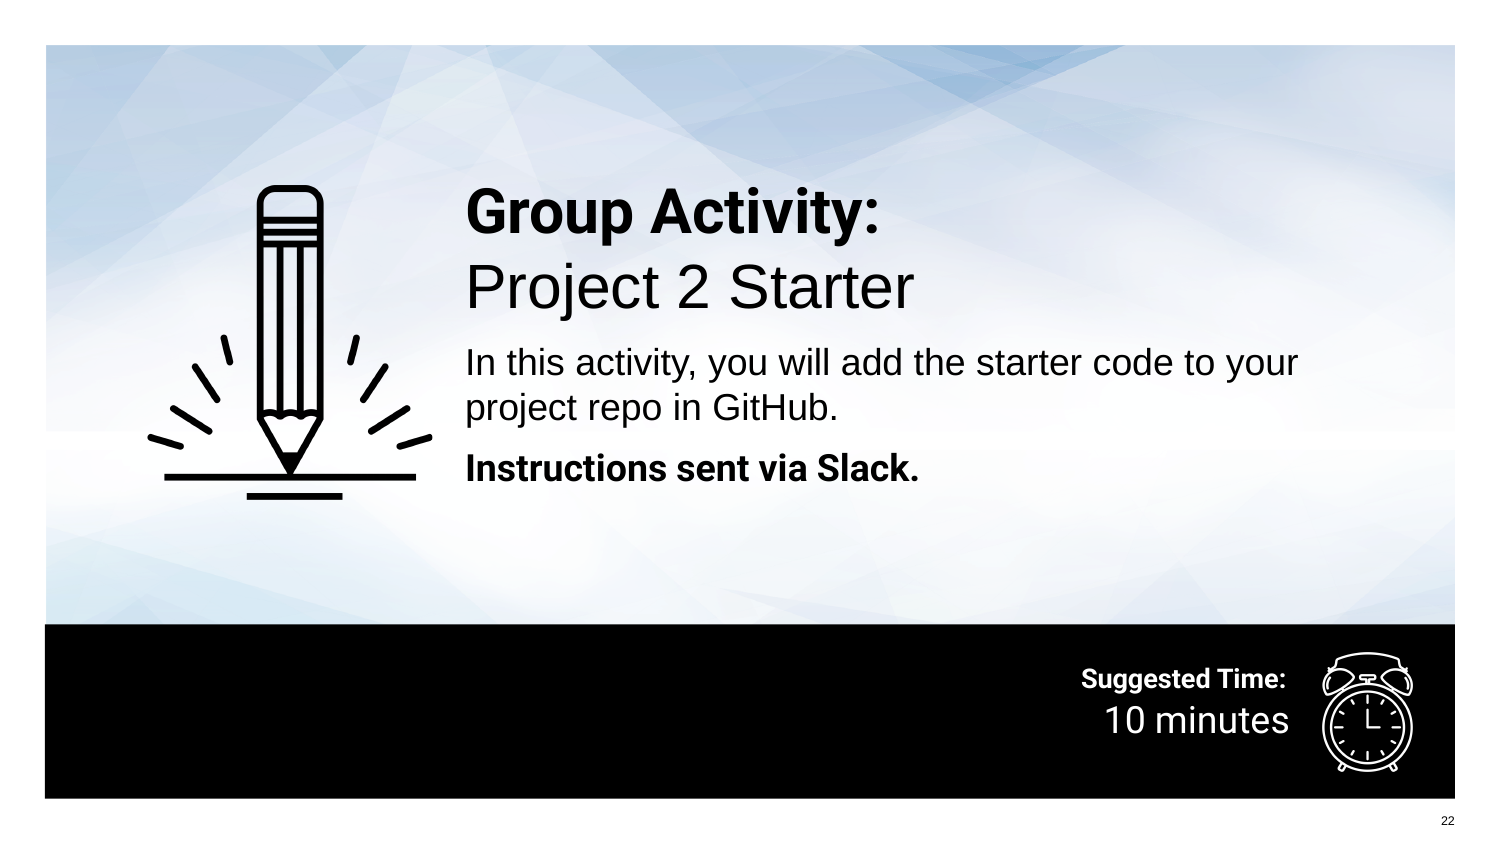

Group Activity:
Project 2 Starter
In this activity, you will add the starter code to your project repo in GitHub.
Instructions sent via Slack.

# 10 minutes

22